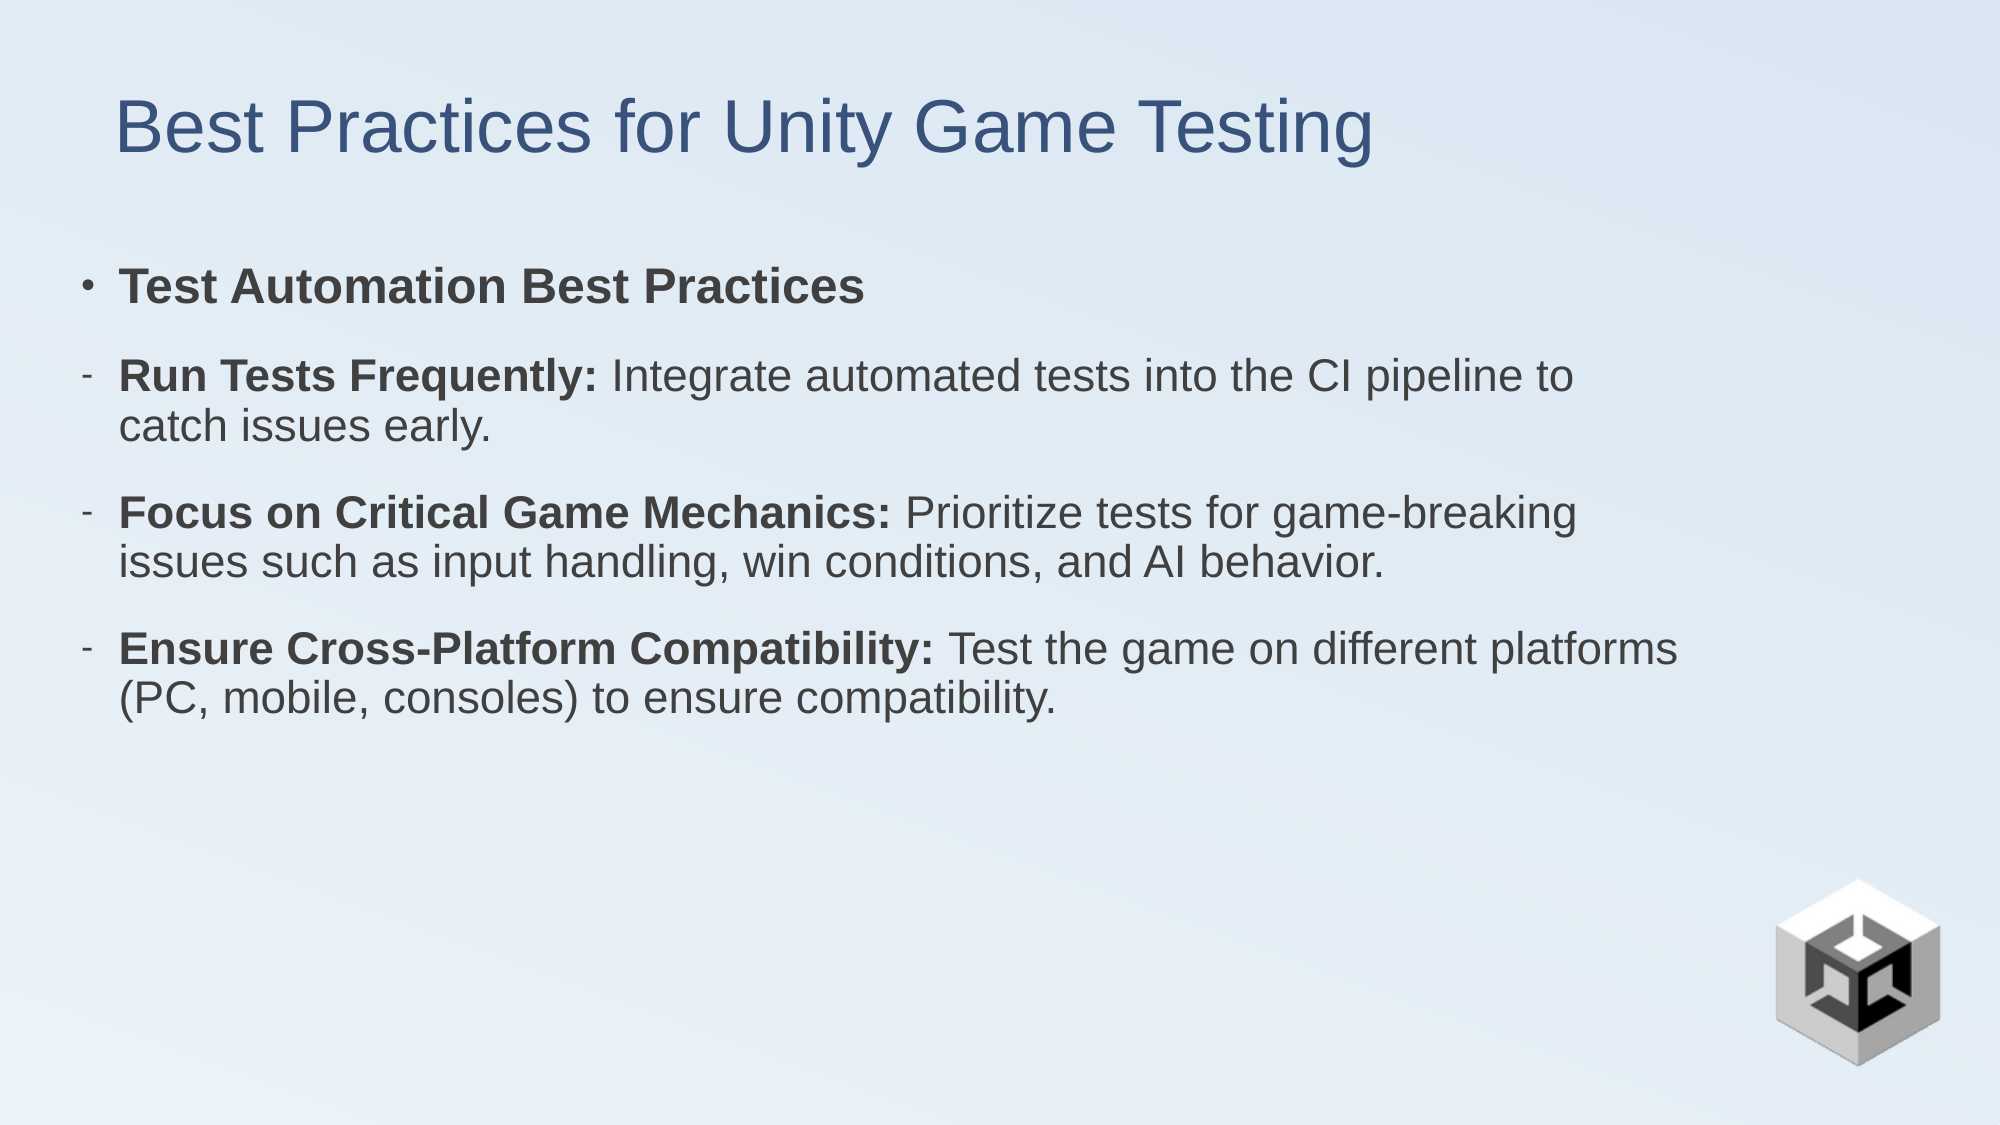

Best Practices for Unity Game Testing

Test Automation Best Practices
Run Tests Frequently: Integrate automated tests into the CI pipeline to catch issues early.
Focus on Critical Game Mechanics: Prioritize tests for game-breaking issues such as input handling, win conditions, and AI behavior.
Ensure Cross-Platform Compatibility: Test the game on different platforms (PC, mobile, consoles) to ensure compatibility.